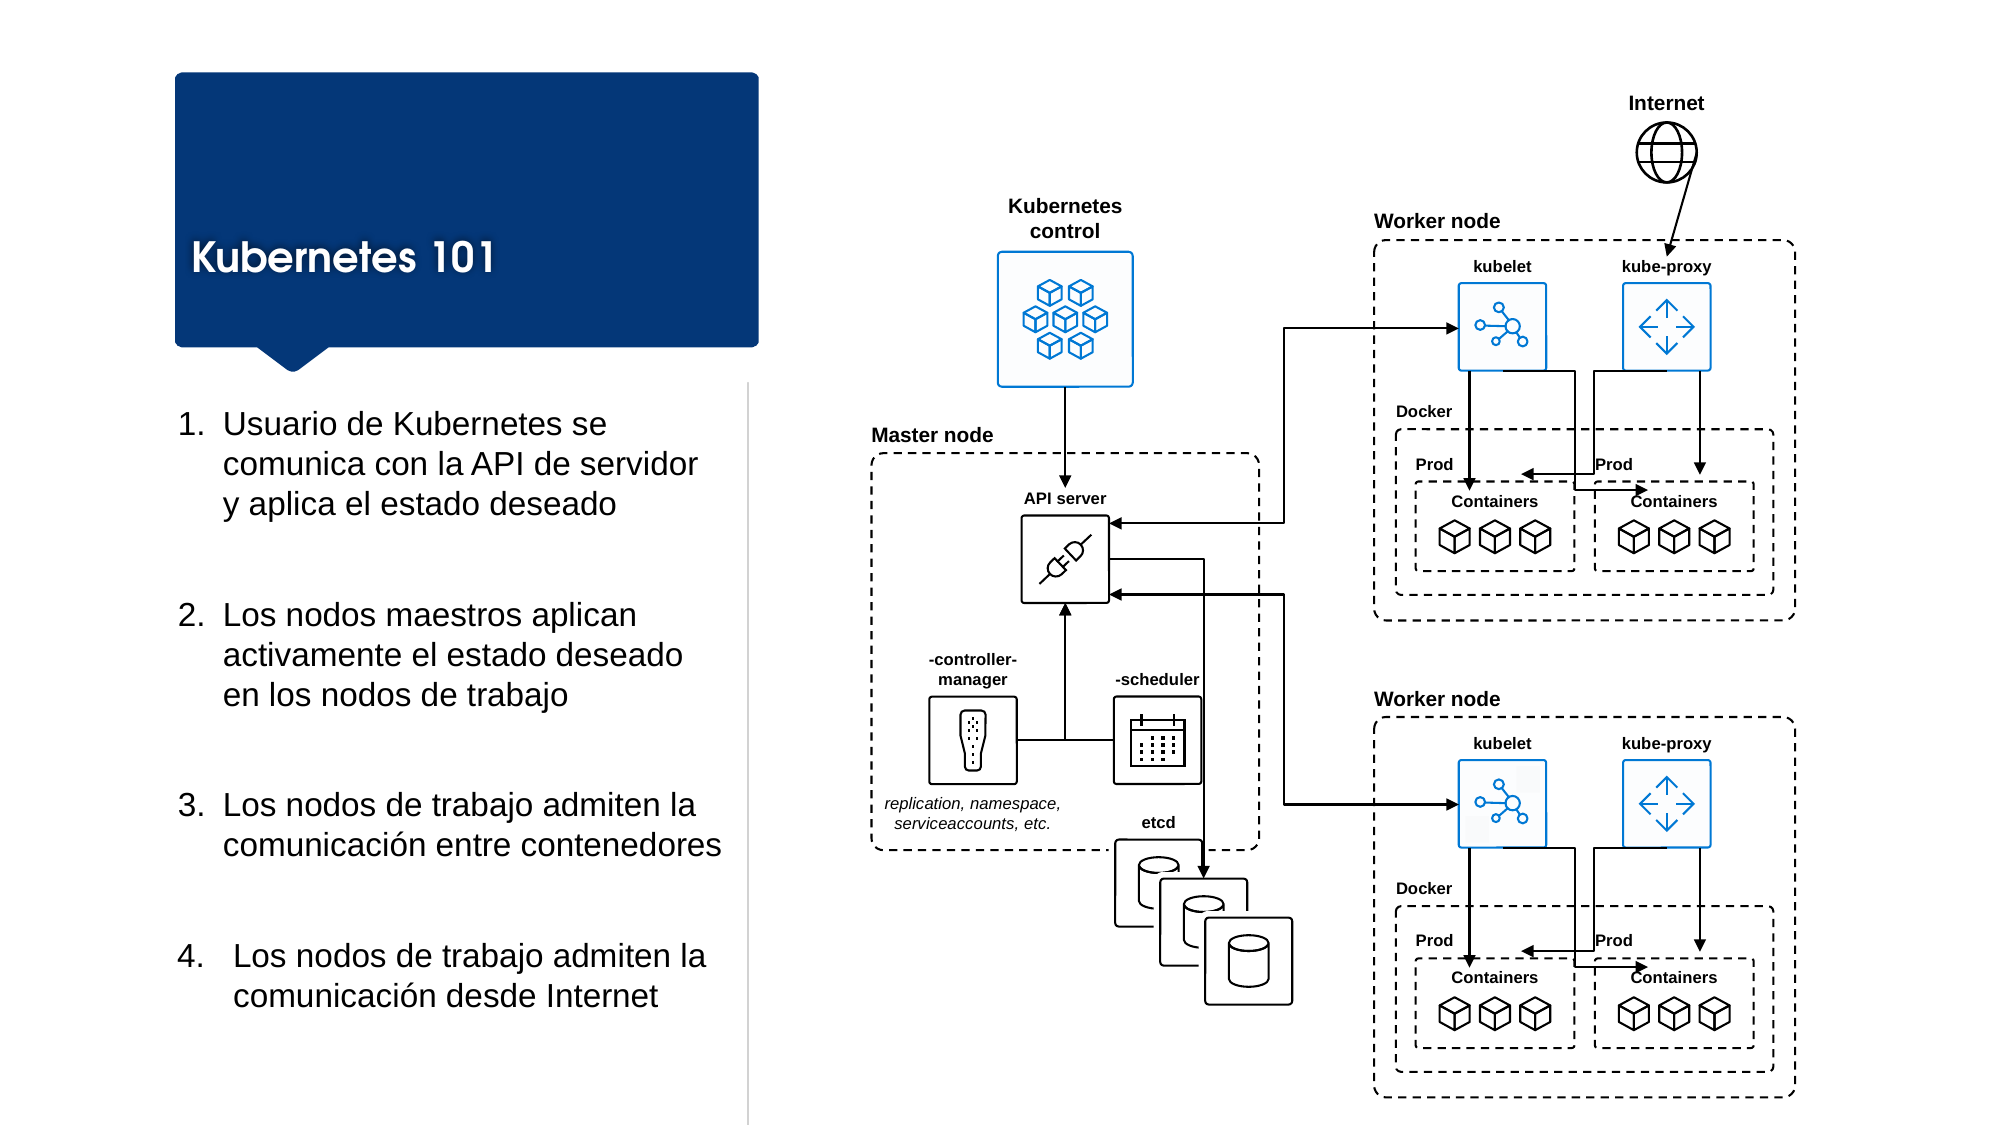

# Kubernetes 101
Internet

Kubernetes control

Worker node

kubelet

kube-proxy

Docker

Prod
Prod

Containers
Containers

Usuario de Kubernetes se comunica con la API de servidor y aplica el estado deseado
Master node

API server

Los nodos maestros aplican activamente el estado deseado en los nodos de trabajo
-controller-manager

replication, namespace, serviceaccounts, etc.
-scheduler

Worker node

kubelet

kube-proxy

Los nodos de trabajo admiten la comunicación entre contenedores
etcd

Docker

Prod
Prod

Containers
Containers

Los nodos de trabajo admiten la comunicación desde Internet